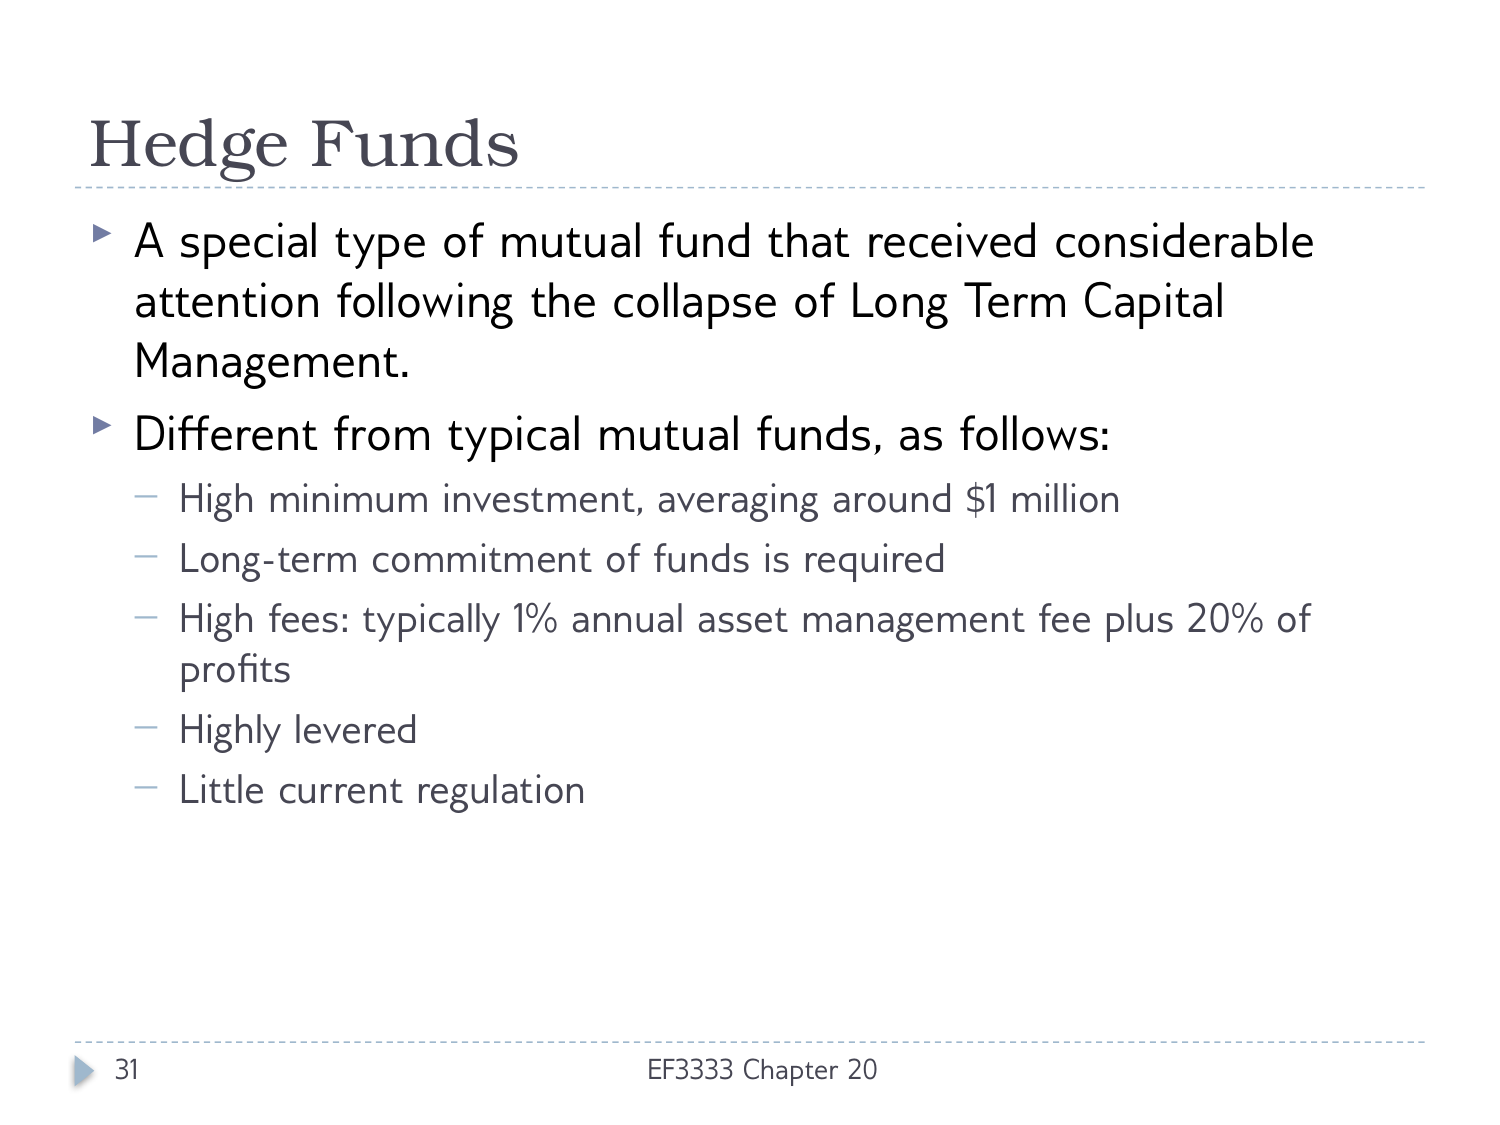

# Hedge Funds
A special type of mutual fund that received considerable attention following the collapse of Long Term Capital Management.
Different from typical mutual funds, as follows:
High minimum investment, averaging around $1 million
Long-term commitment of funds is required
High fees: typically 1% annual asset management fee plus 20% of profits
Highly levered
Little current regulation
31
EF3333 Chapter 20